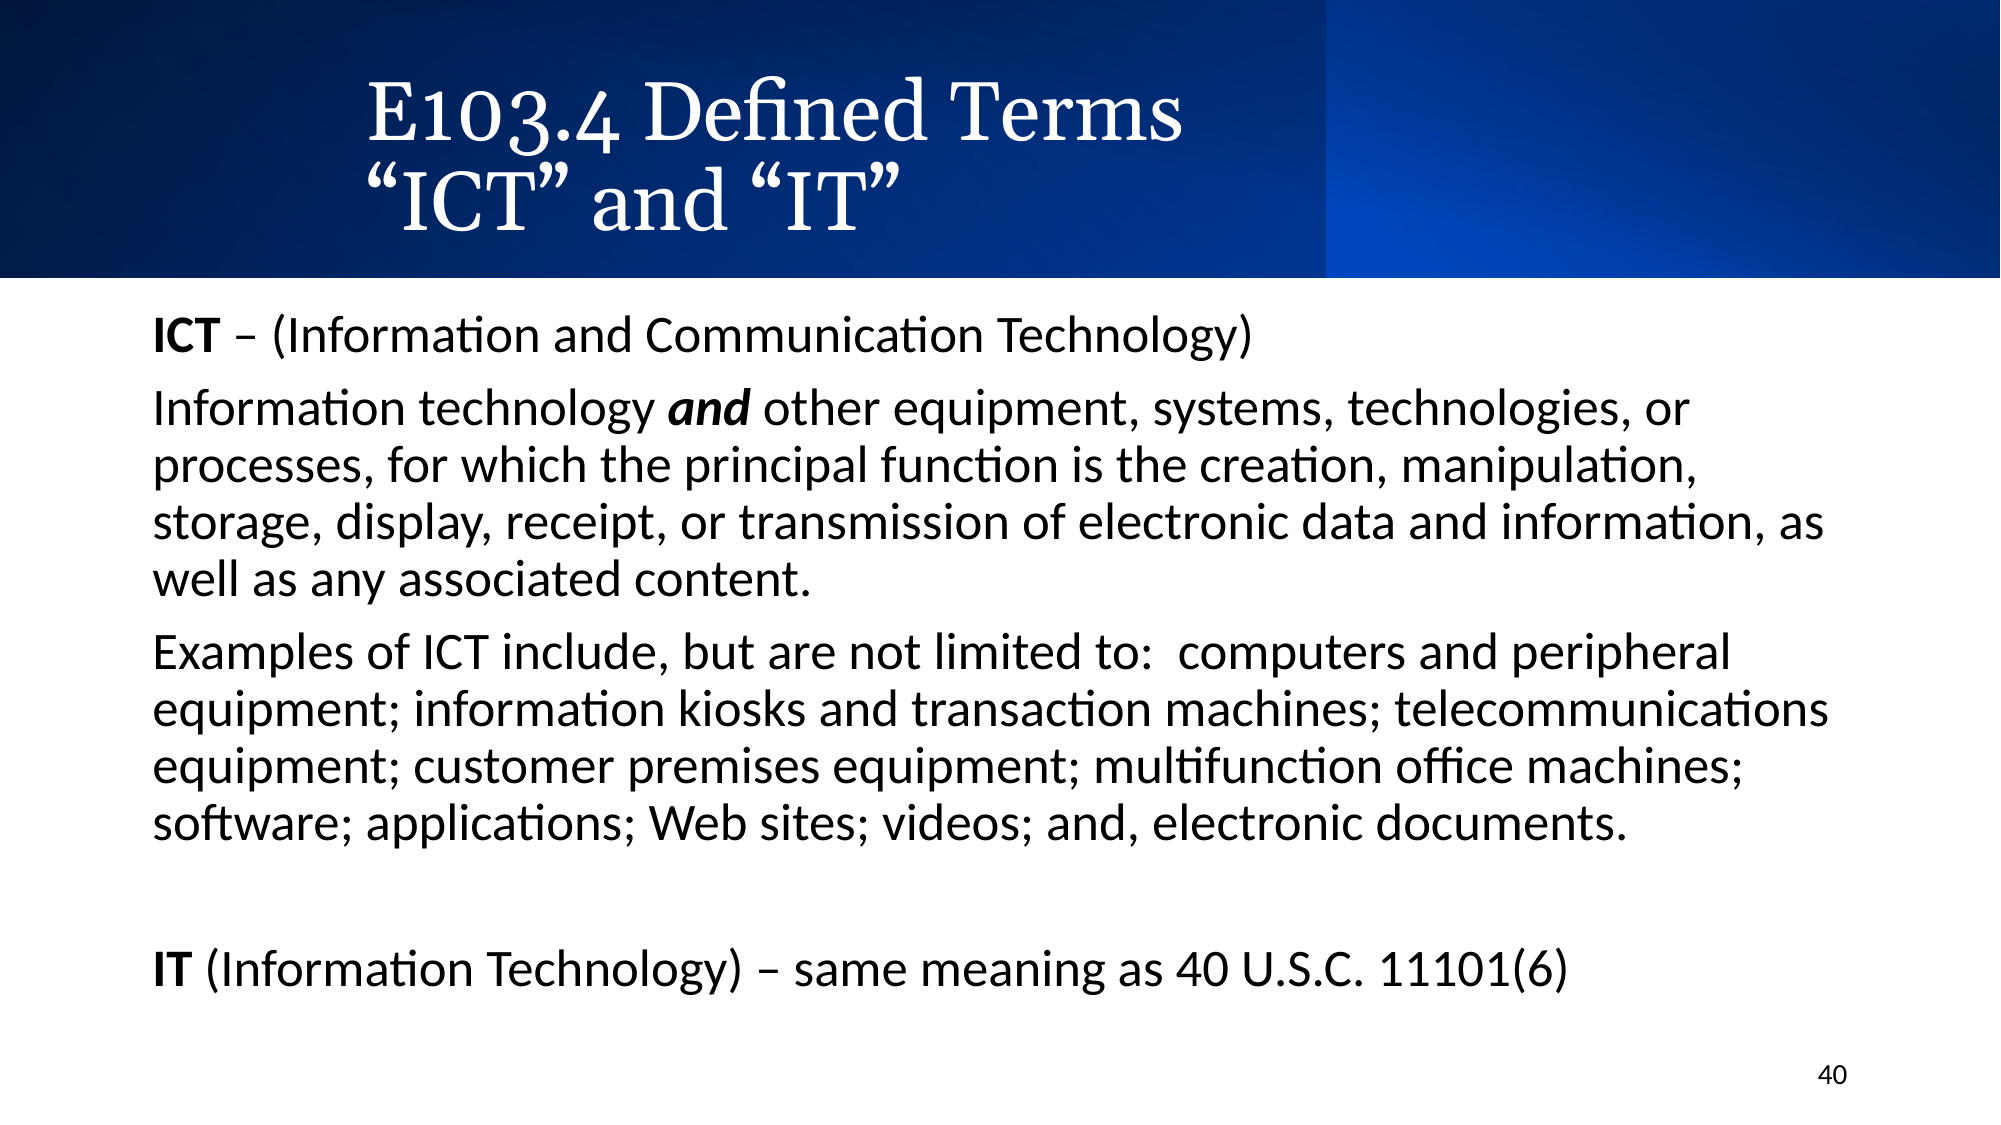

# E103.4 Defined Terms “ICT” and “IT”
ICT – (Information and Communication Technology)
Information technology and other equipment, systems, technologies, or processes, for which the principal function is the creation, manipulation, storage, display, receipt, or transmission of electronic data and information, as well as any associated content.
Examples of ICT include, but are not limited to:  computers and peripheral equipment; information kiosks and transaction machines; telecommunications equipment; customer premises equipment; multifunction office machines; software; applications; Web sites; videos; and, electronic documents.

IT (Information Technology) – same meaning as 40 U.S.C. 11101(6)
40